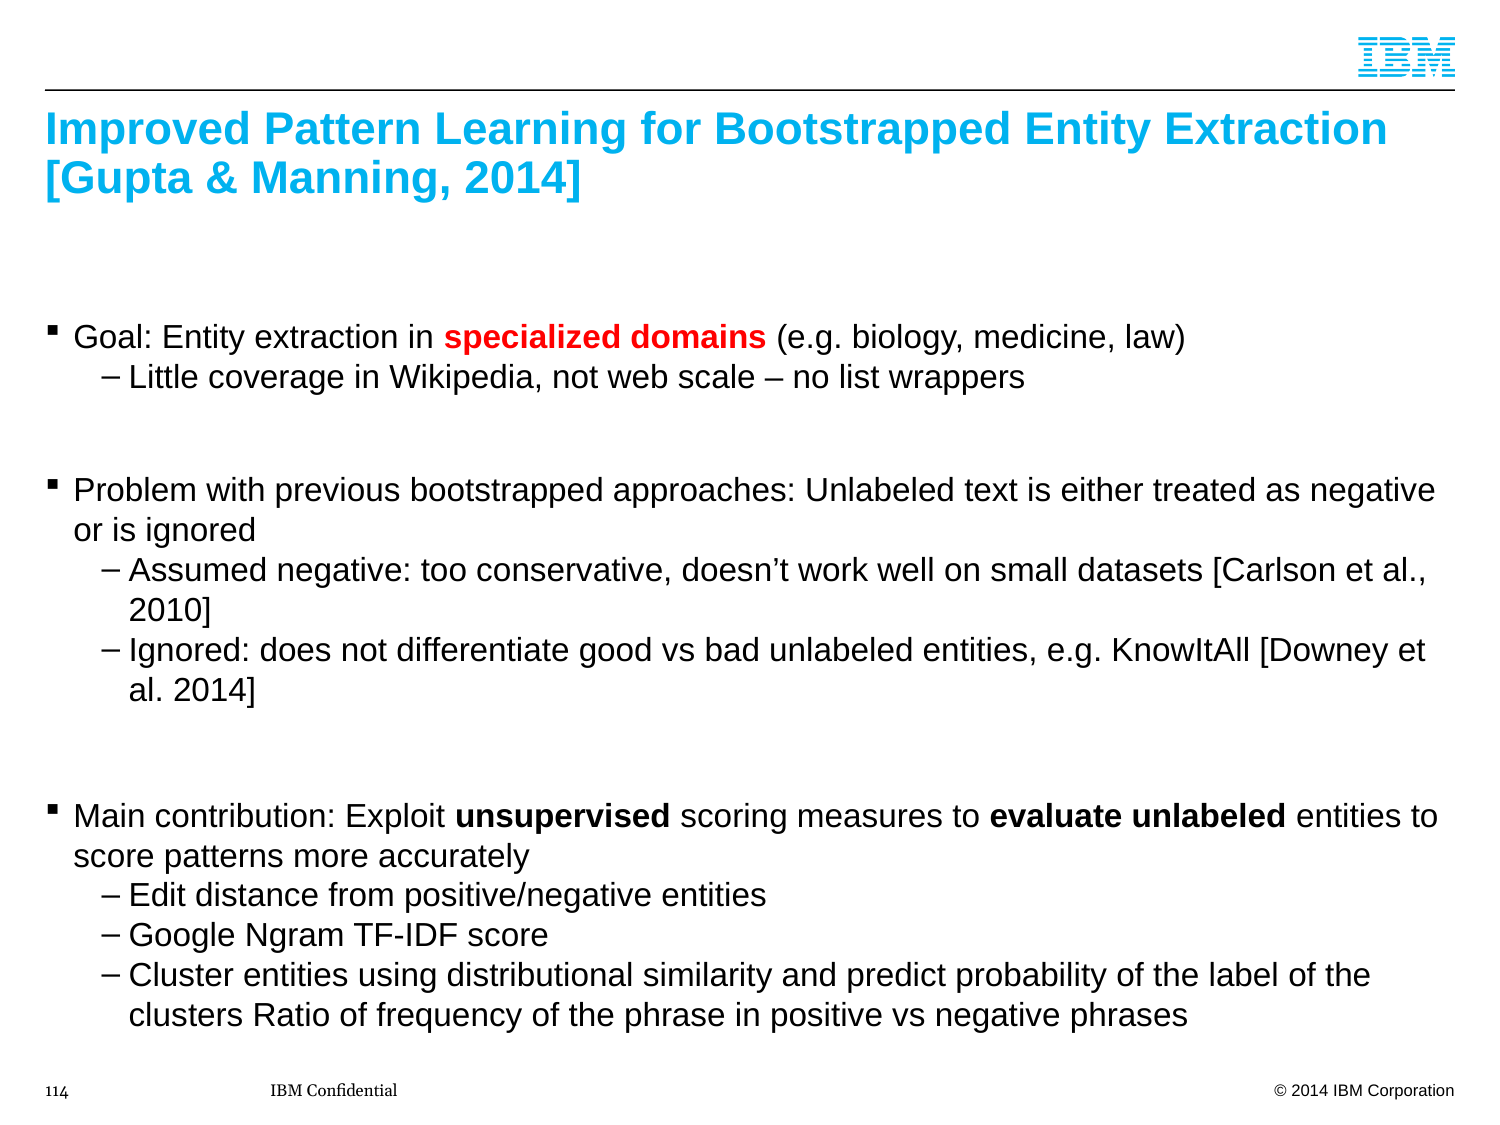

# Improved Pattern Learning for Bootstrapped Entity Extraction [Gupta & Manning, 2014]
Goal: Entity extraction in specialized domains (e.g. biology, medicine, law)
Little coverage in Wikipedia, not web scale – no list wrappers

Problem with previous bootstrapped approaches: Unlabeled text is either treated as negative or is ignored
Assumed negative: too conservative, doesn’t work well on small datasets [Carlson et al., 2010]
Ignored: does not differentiate good vs bad unlabeled entities, e.g. KnowItAll [Downey et al. 2014]

Main contribution: Exploit unsupervised scoring measures to evaluate unlabeled entities to score patterns more accurately
Edit distance from positive/negative entities
Google Ngram TF-IDF score
Cluster entities using distributional similarity and predict probability of the label of the clusters Ratio of frequency of the phrase in positive vs negative phrases
114
IBM Confidential